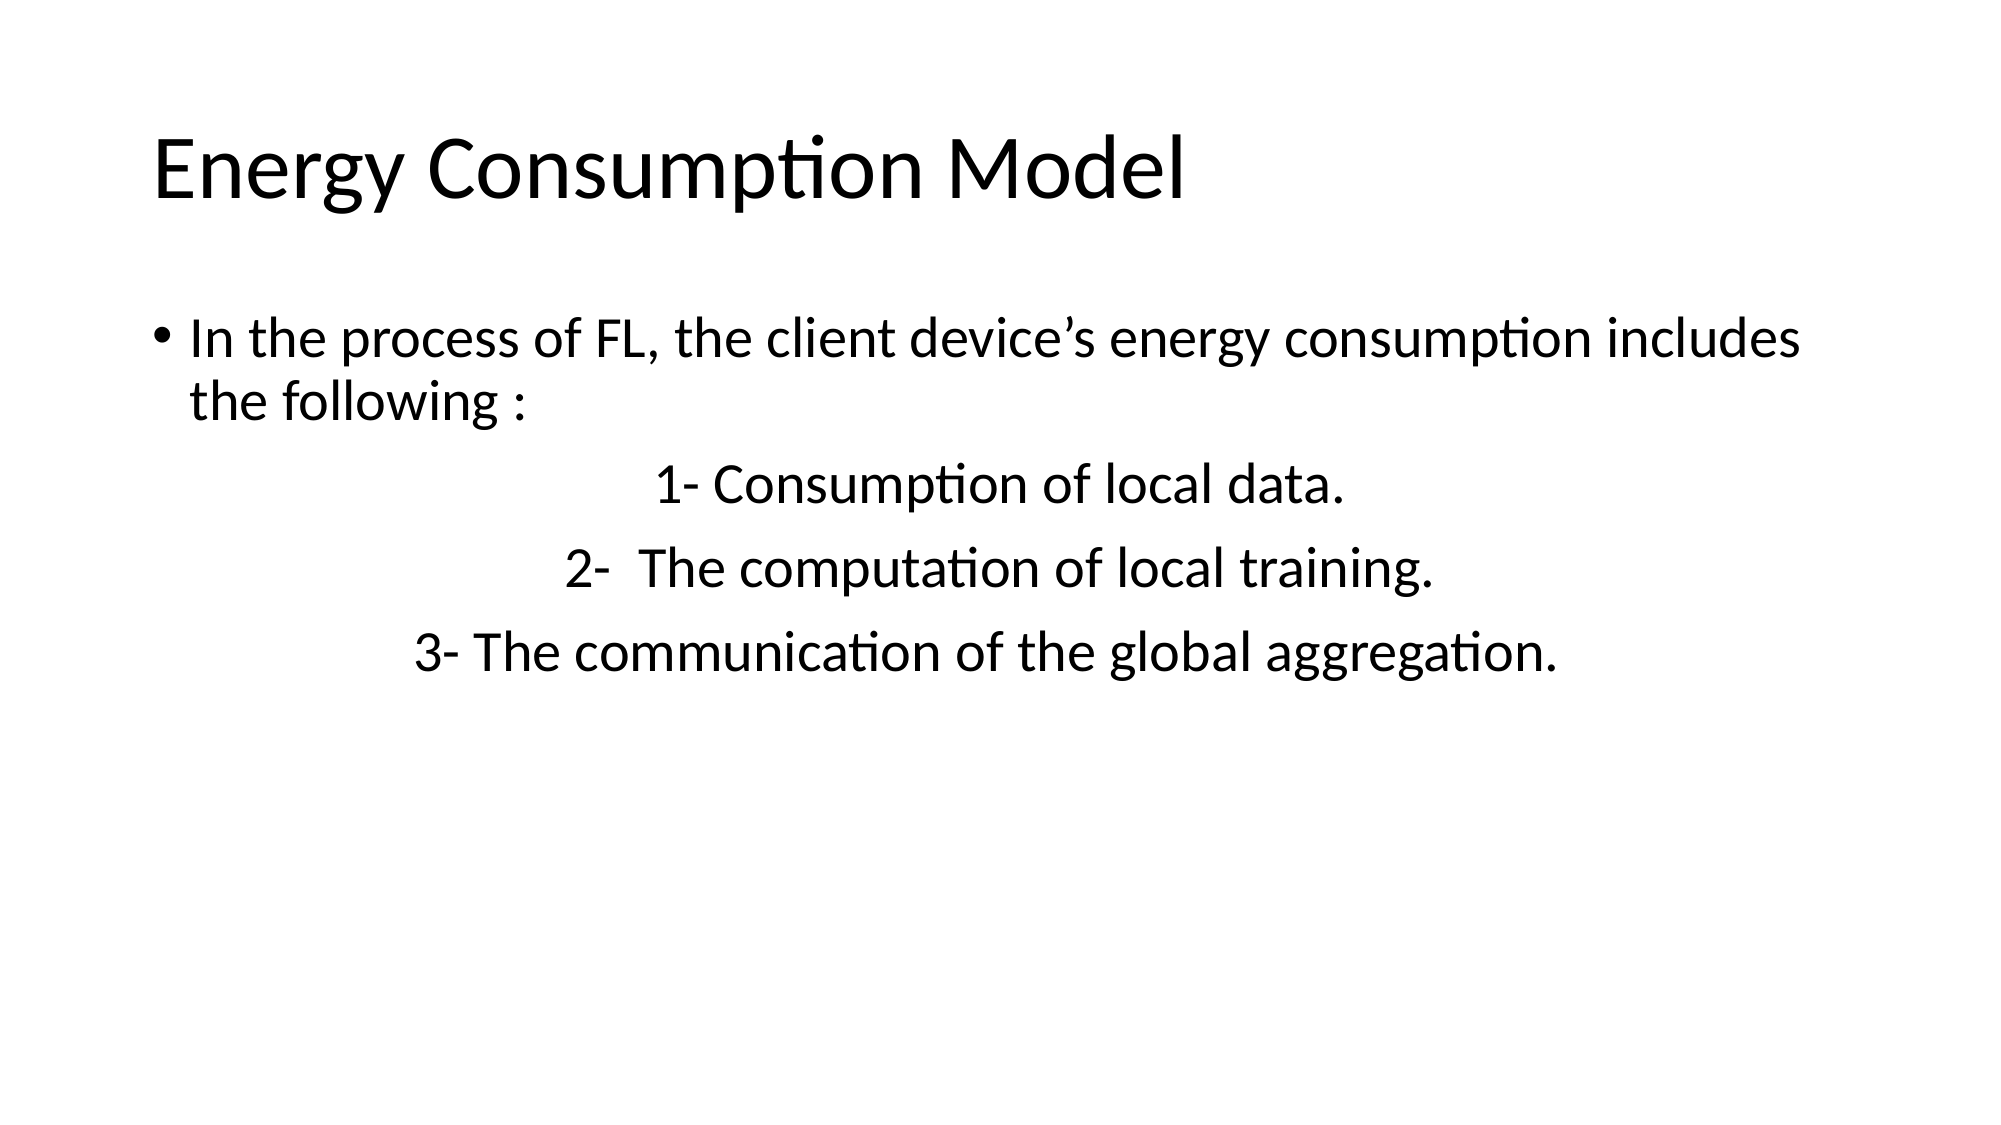

# Energy Consumption Model
In the process of FL, the client device’s energy consumption includes the following :
1- Consumption of local data.
2-  The computation of local training.
3- The communication of the global aggregation.